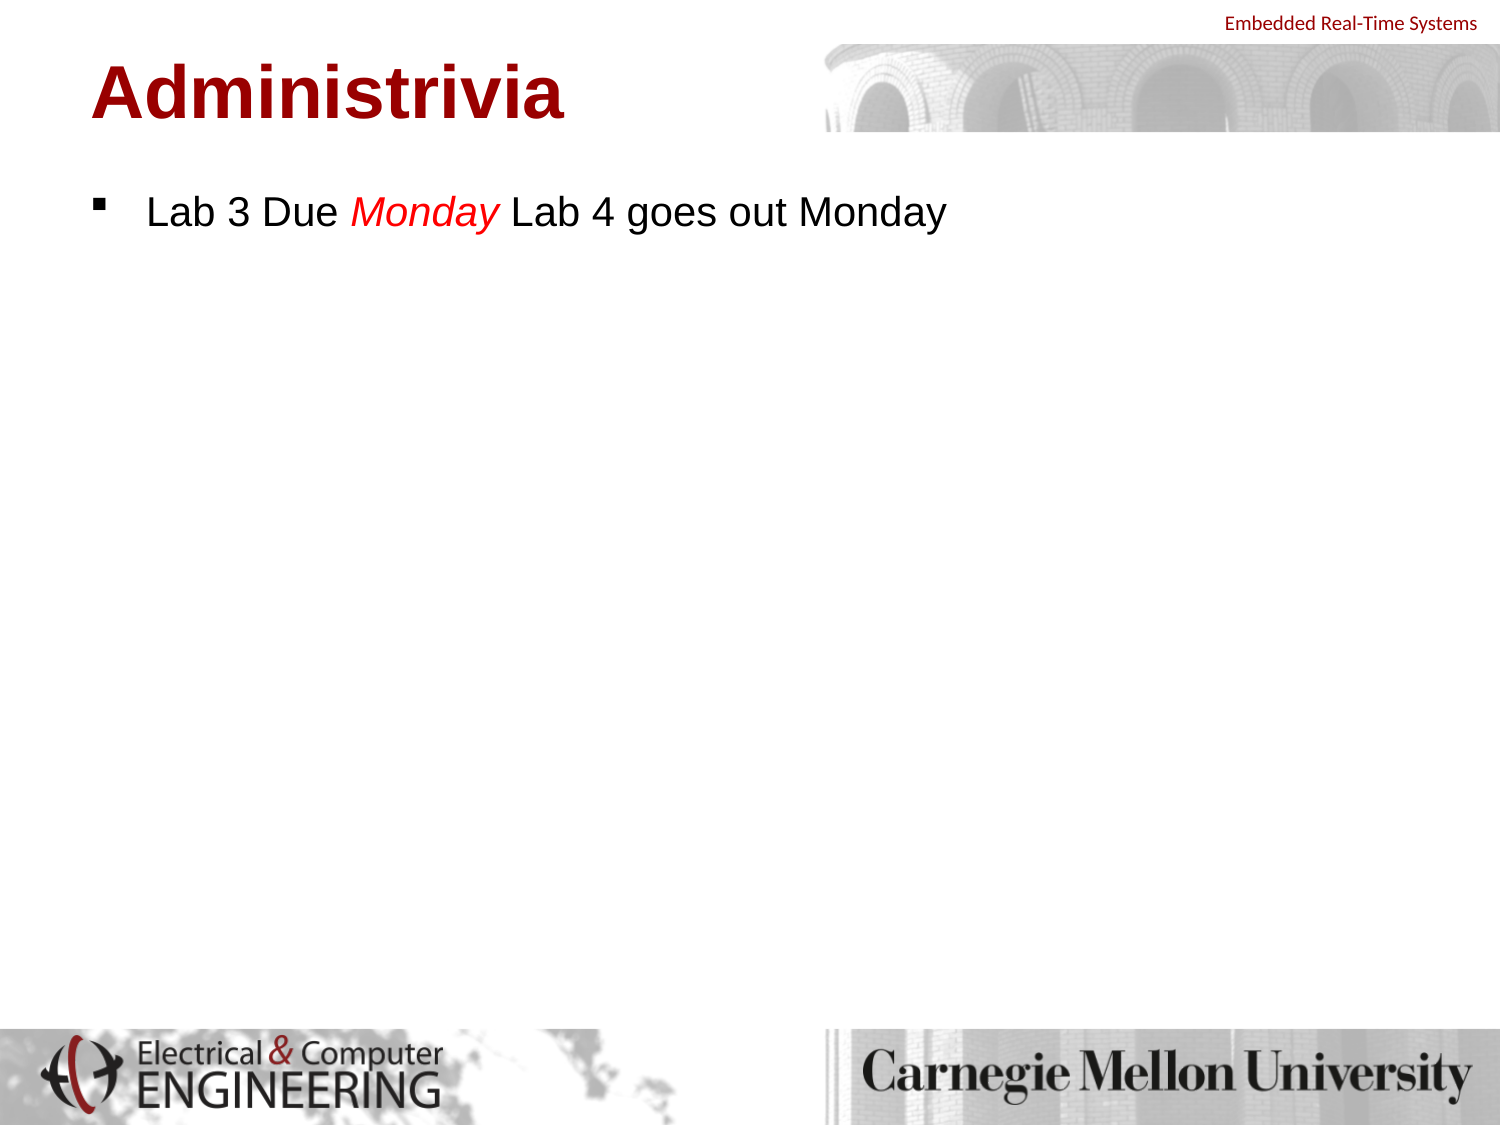

# Administrivia
Lab 3 Due Monday Lab 4 goes out Monday